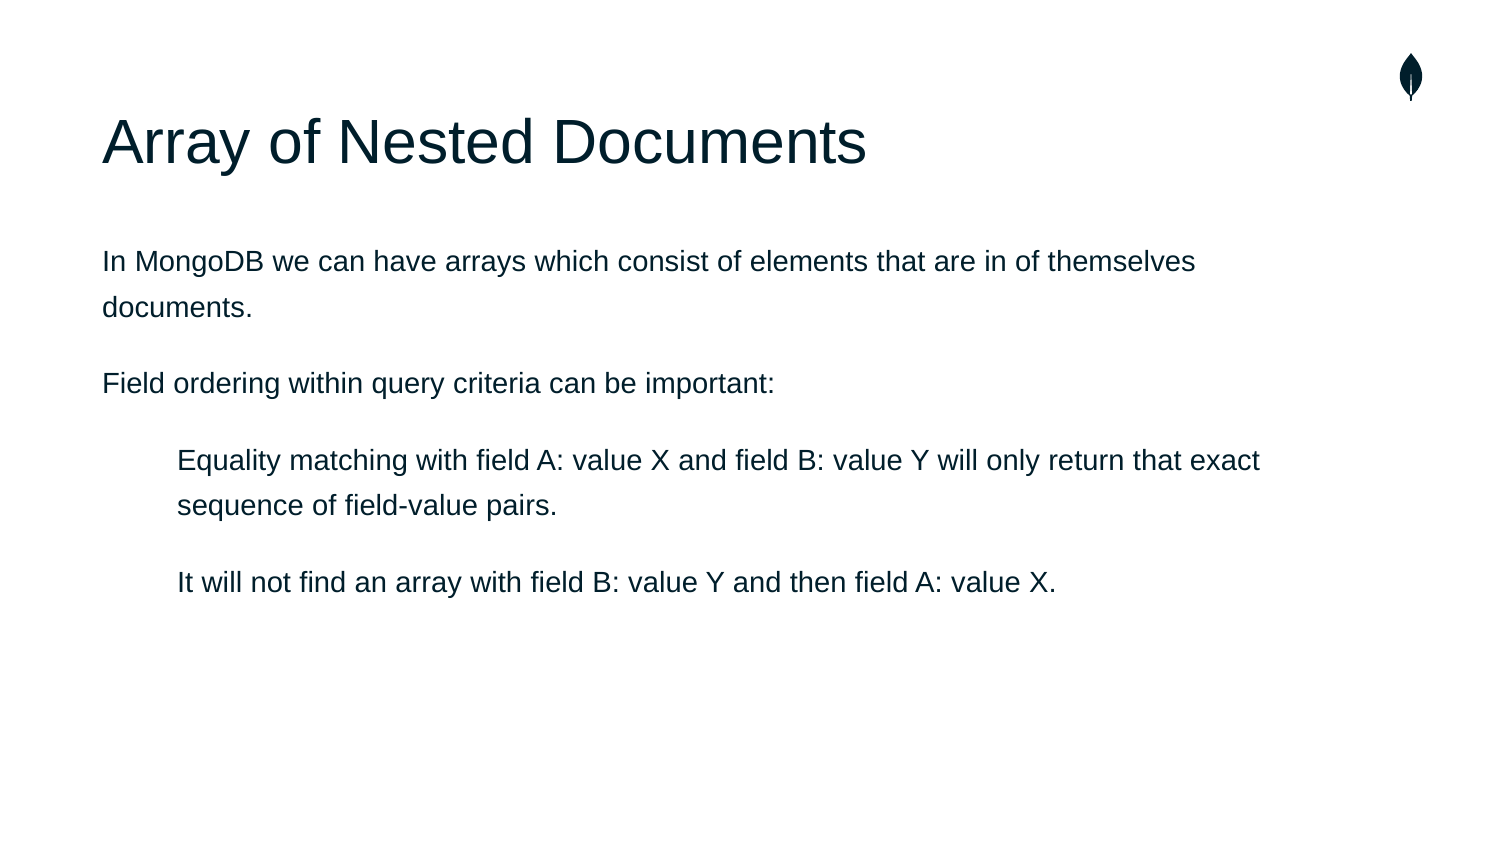

# Array of Nested Documents
In MongoDB we can have arrays which consist of elements that are in of themselves documents.
Field ordering within query criteria can be important:
Equality matching with field A: value X and field B: value Y will only return that exact sequence of field-value pairs.
It will not find an array with field B: value Y and then field A: value X.